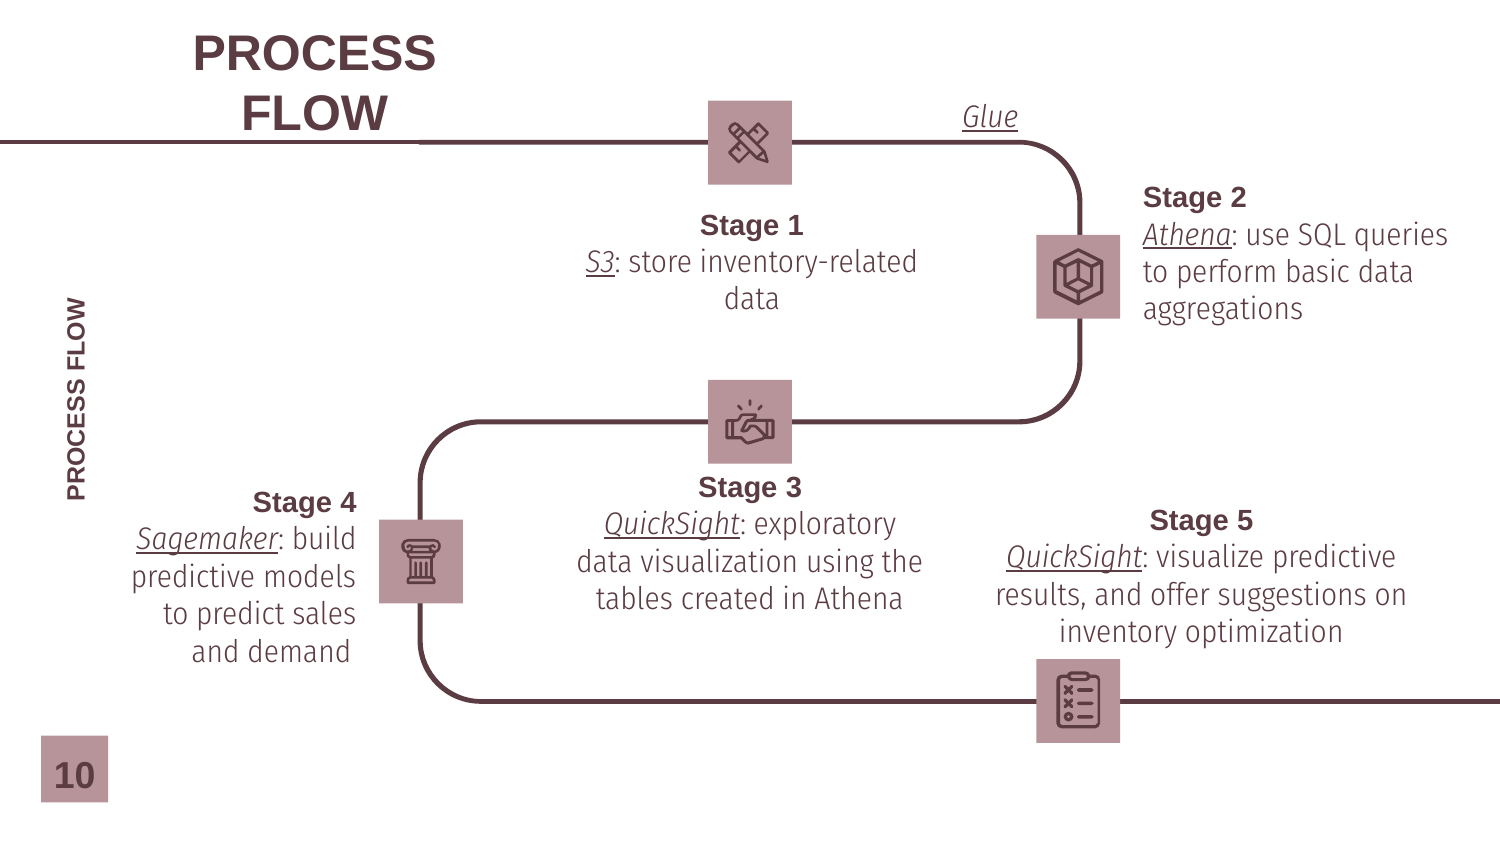

# PROCESS FLOW
Glue

Stage 2
Athena: use SQL queries to perform basic data aggregations
Stage 1
S3: store inventory-related data
PROCESS FLOW
Stage 3
QuickSight: exploratory data visualization using the tables created in Athena
Stage 4
Sagemaker: build predictive models to predict sales and demand
Stage 5
QuickSight: visualize predictive results, and offer suggestions on inventory optimization
10